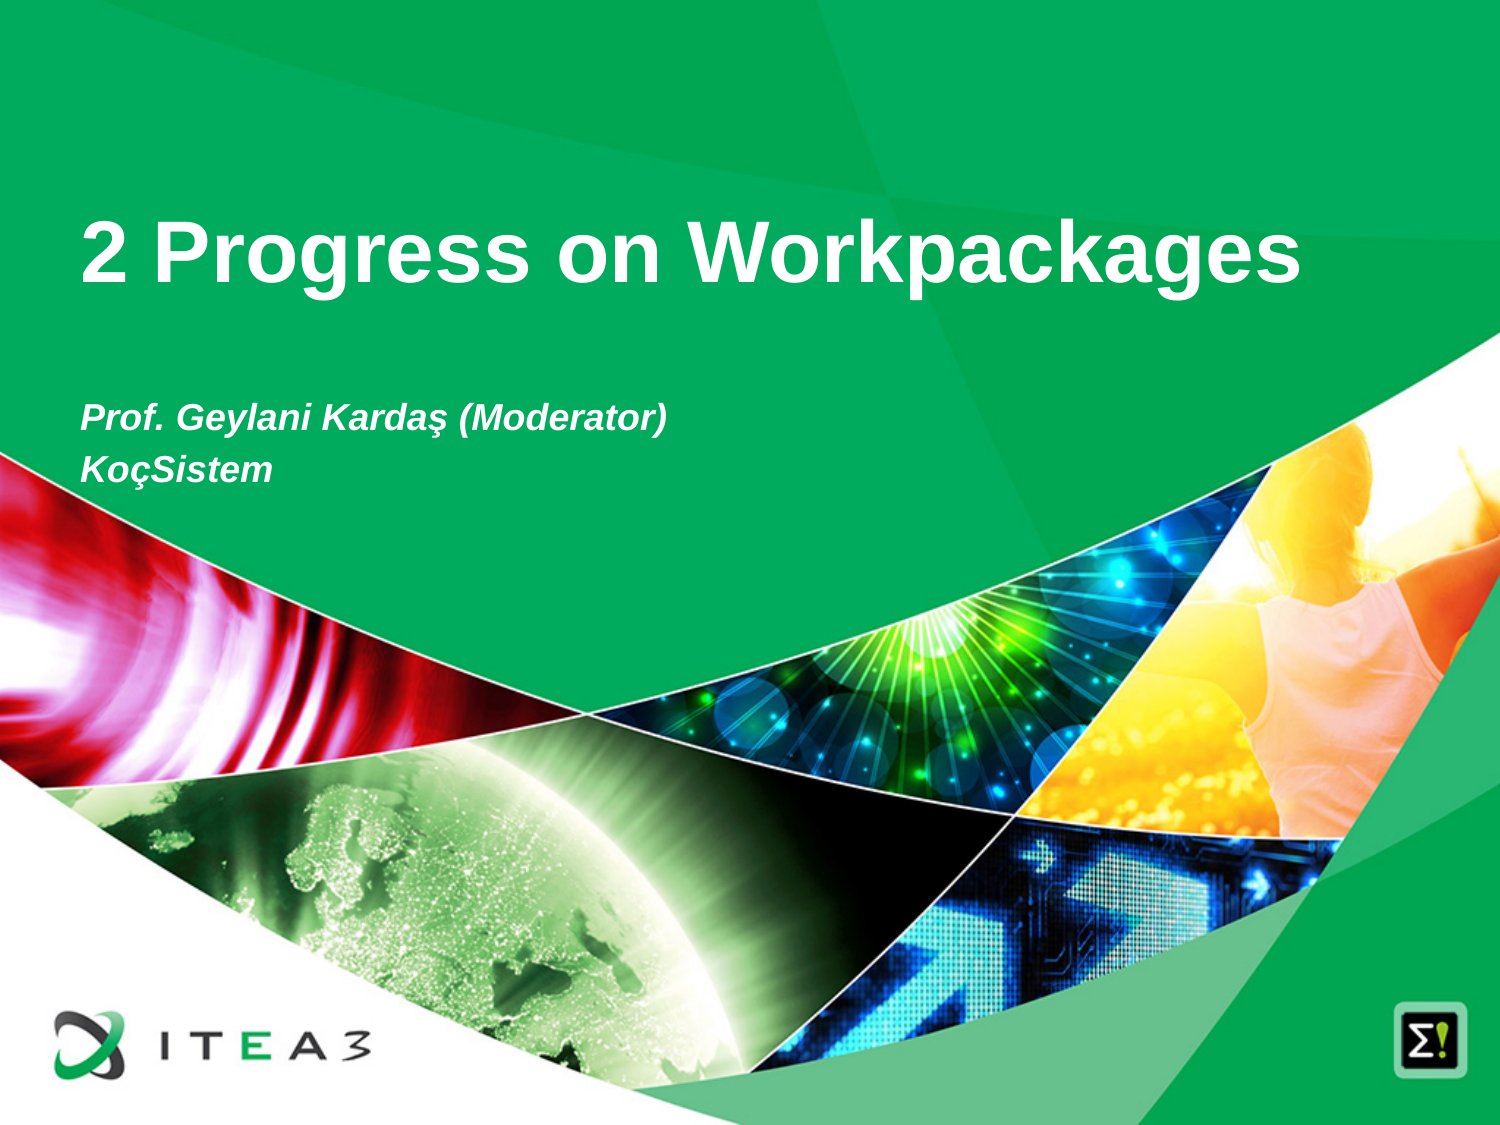

# 2 Progress on Workpackages
Prof. Geylani Kardaş (Moderator)
KoçSistem